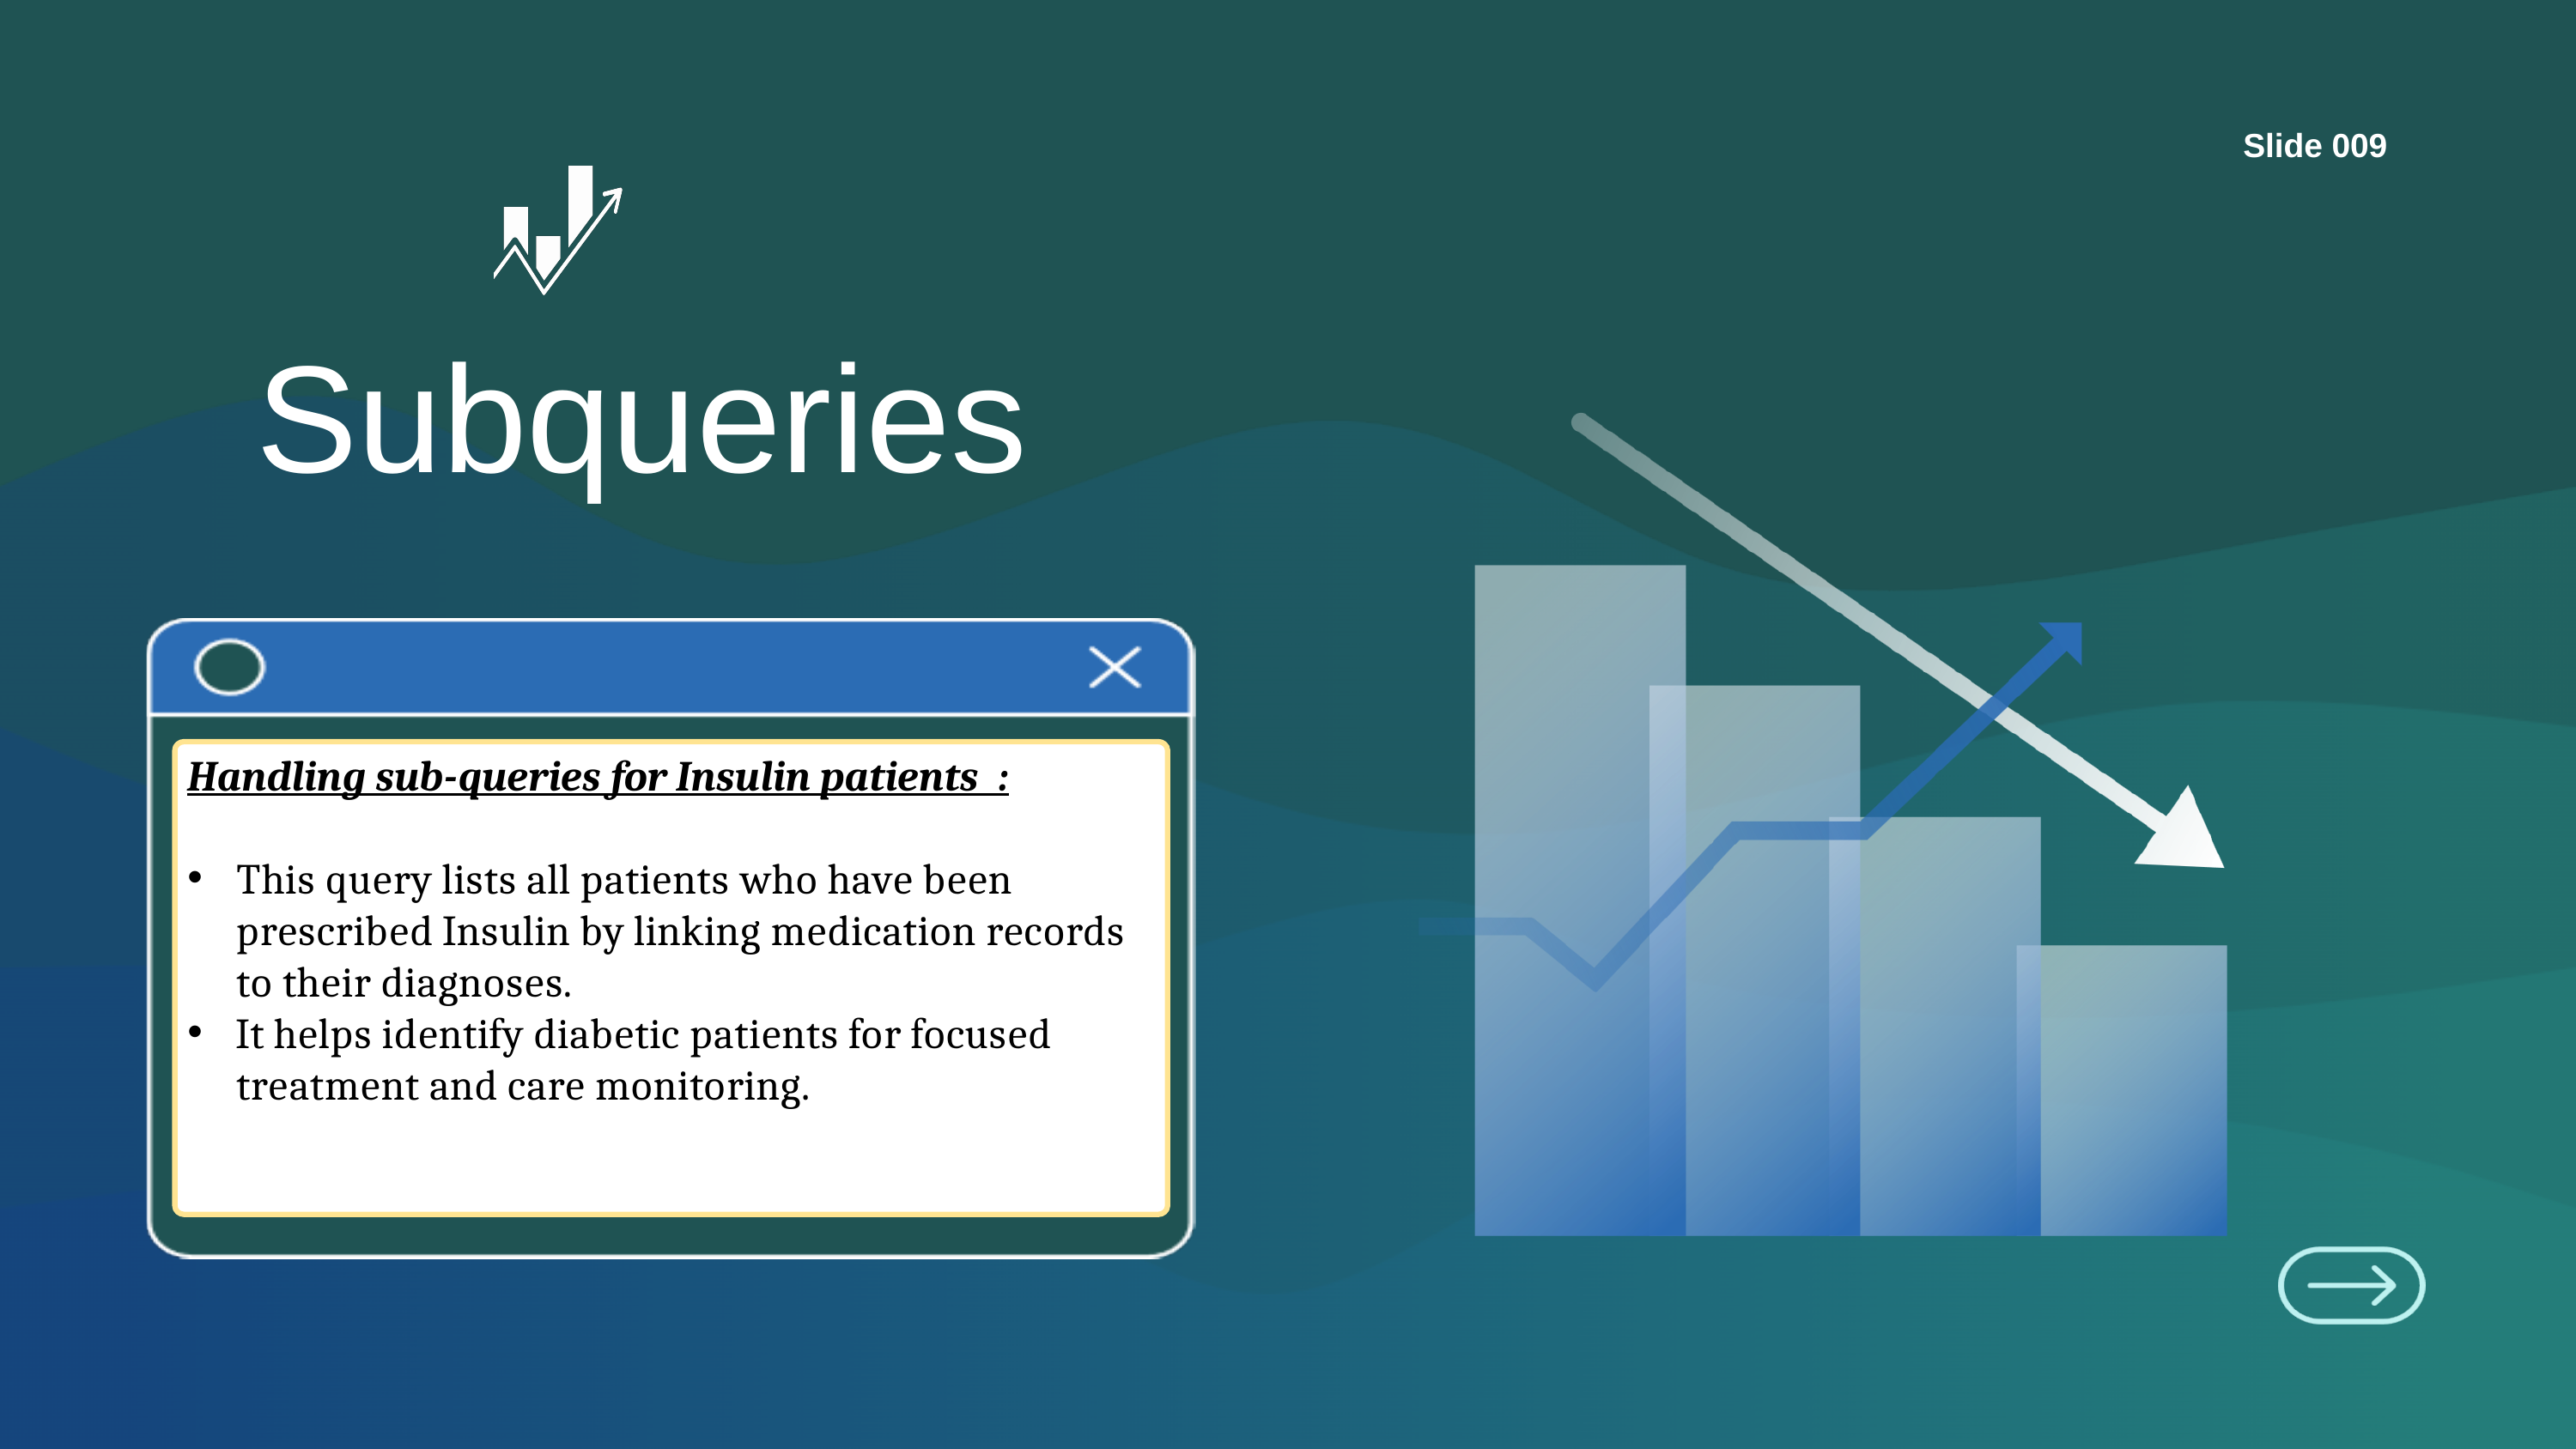

Slide 009

Subqueries

Handling sub-queries for Insulin patients  :

This query lists all patients who have been prescribed Insulin by linking medication records to their diagnoses.
It helps identify diabetic patients for focused treatment and care monitoring.